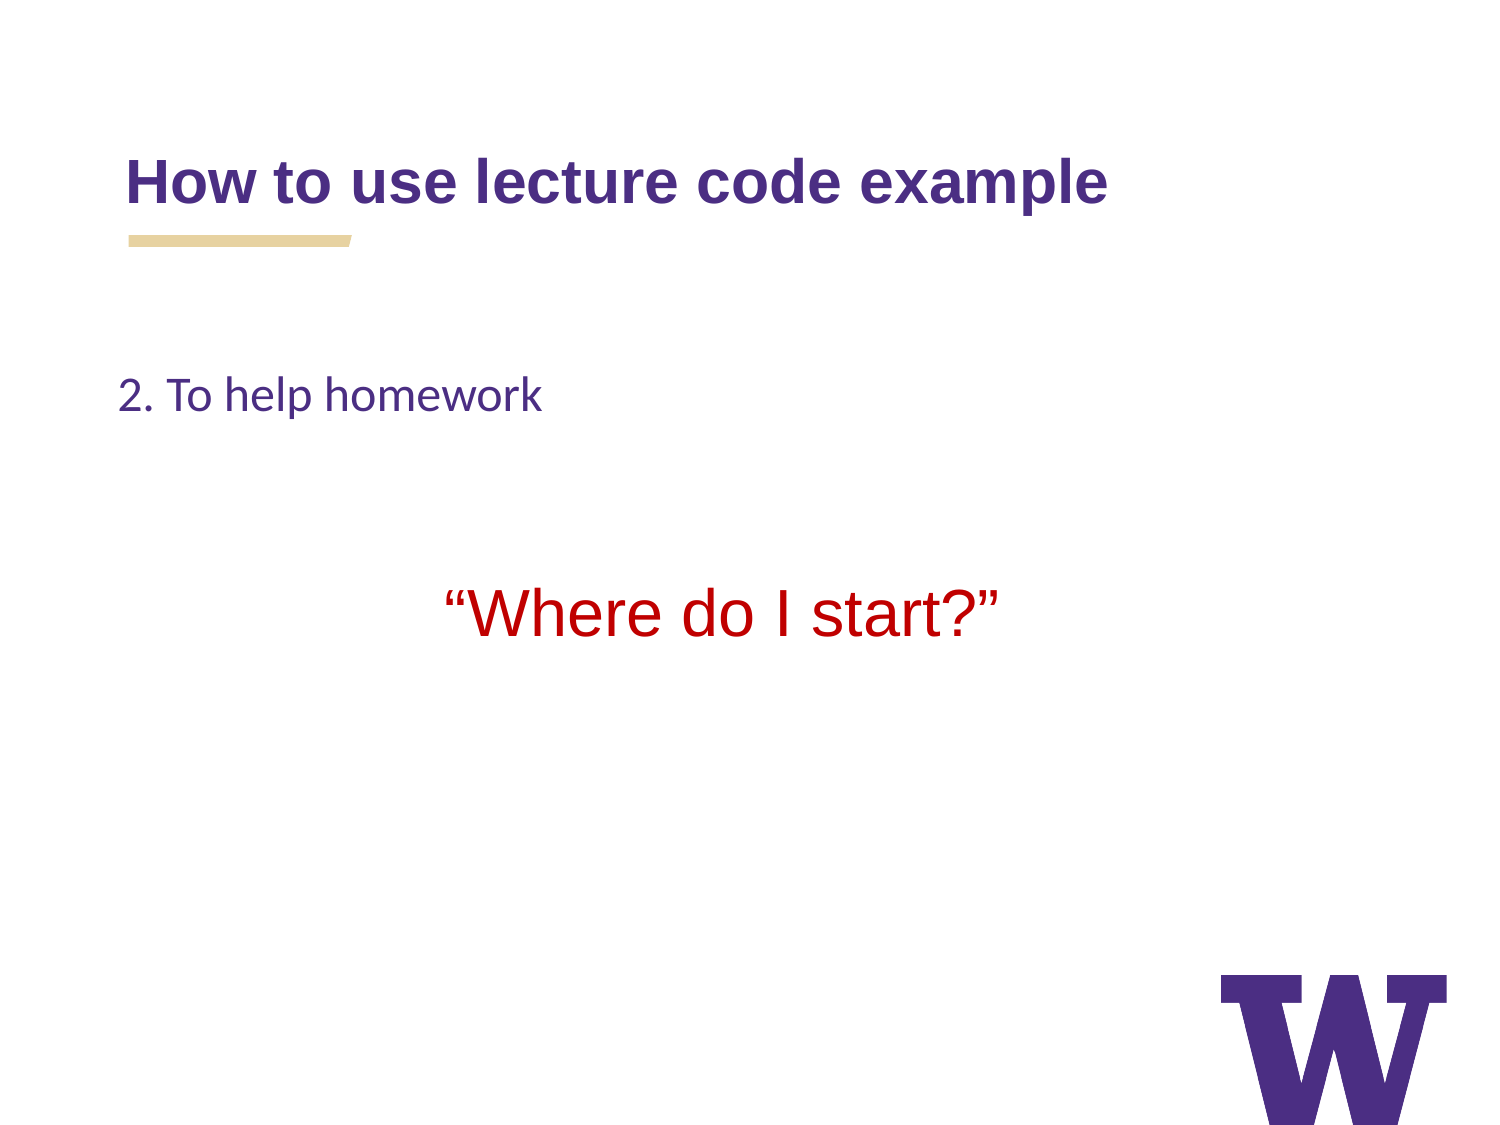

# How to use lecture code example
2. To help homework
“Where do I start?”